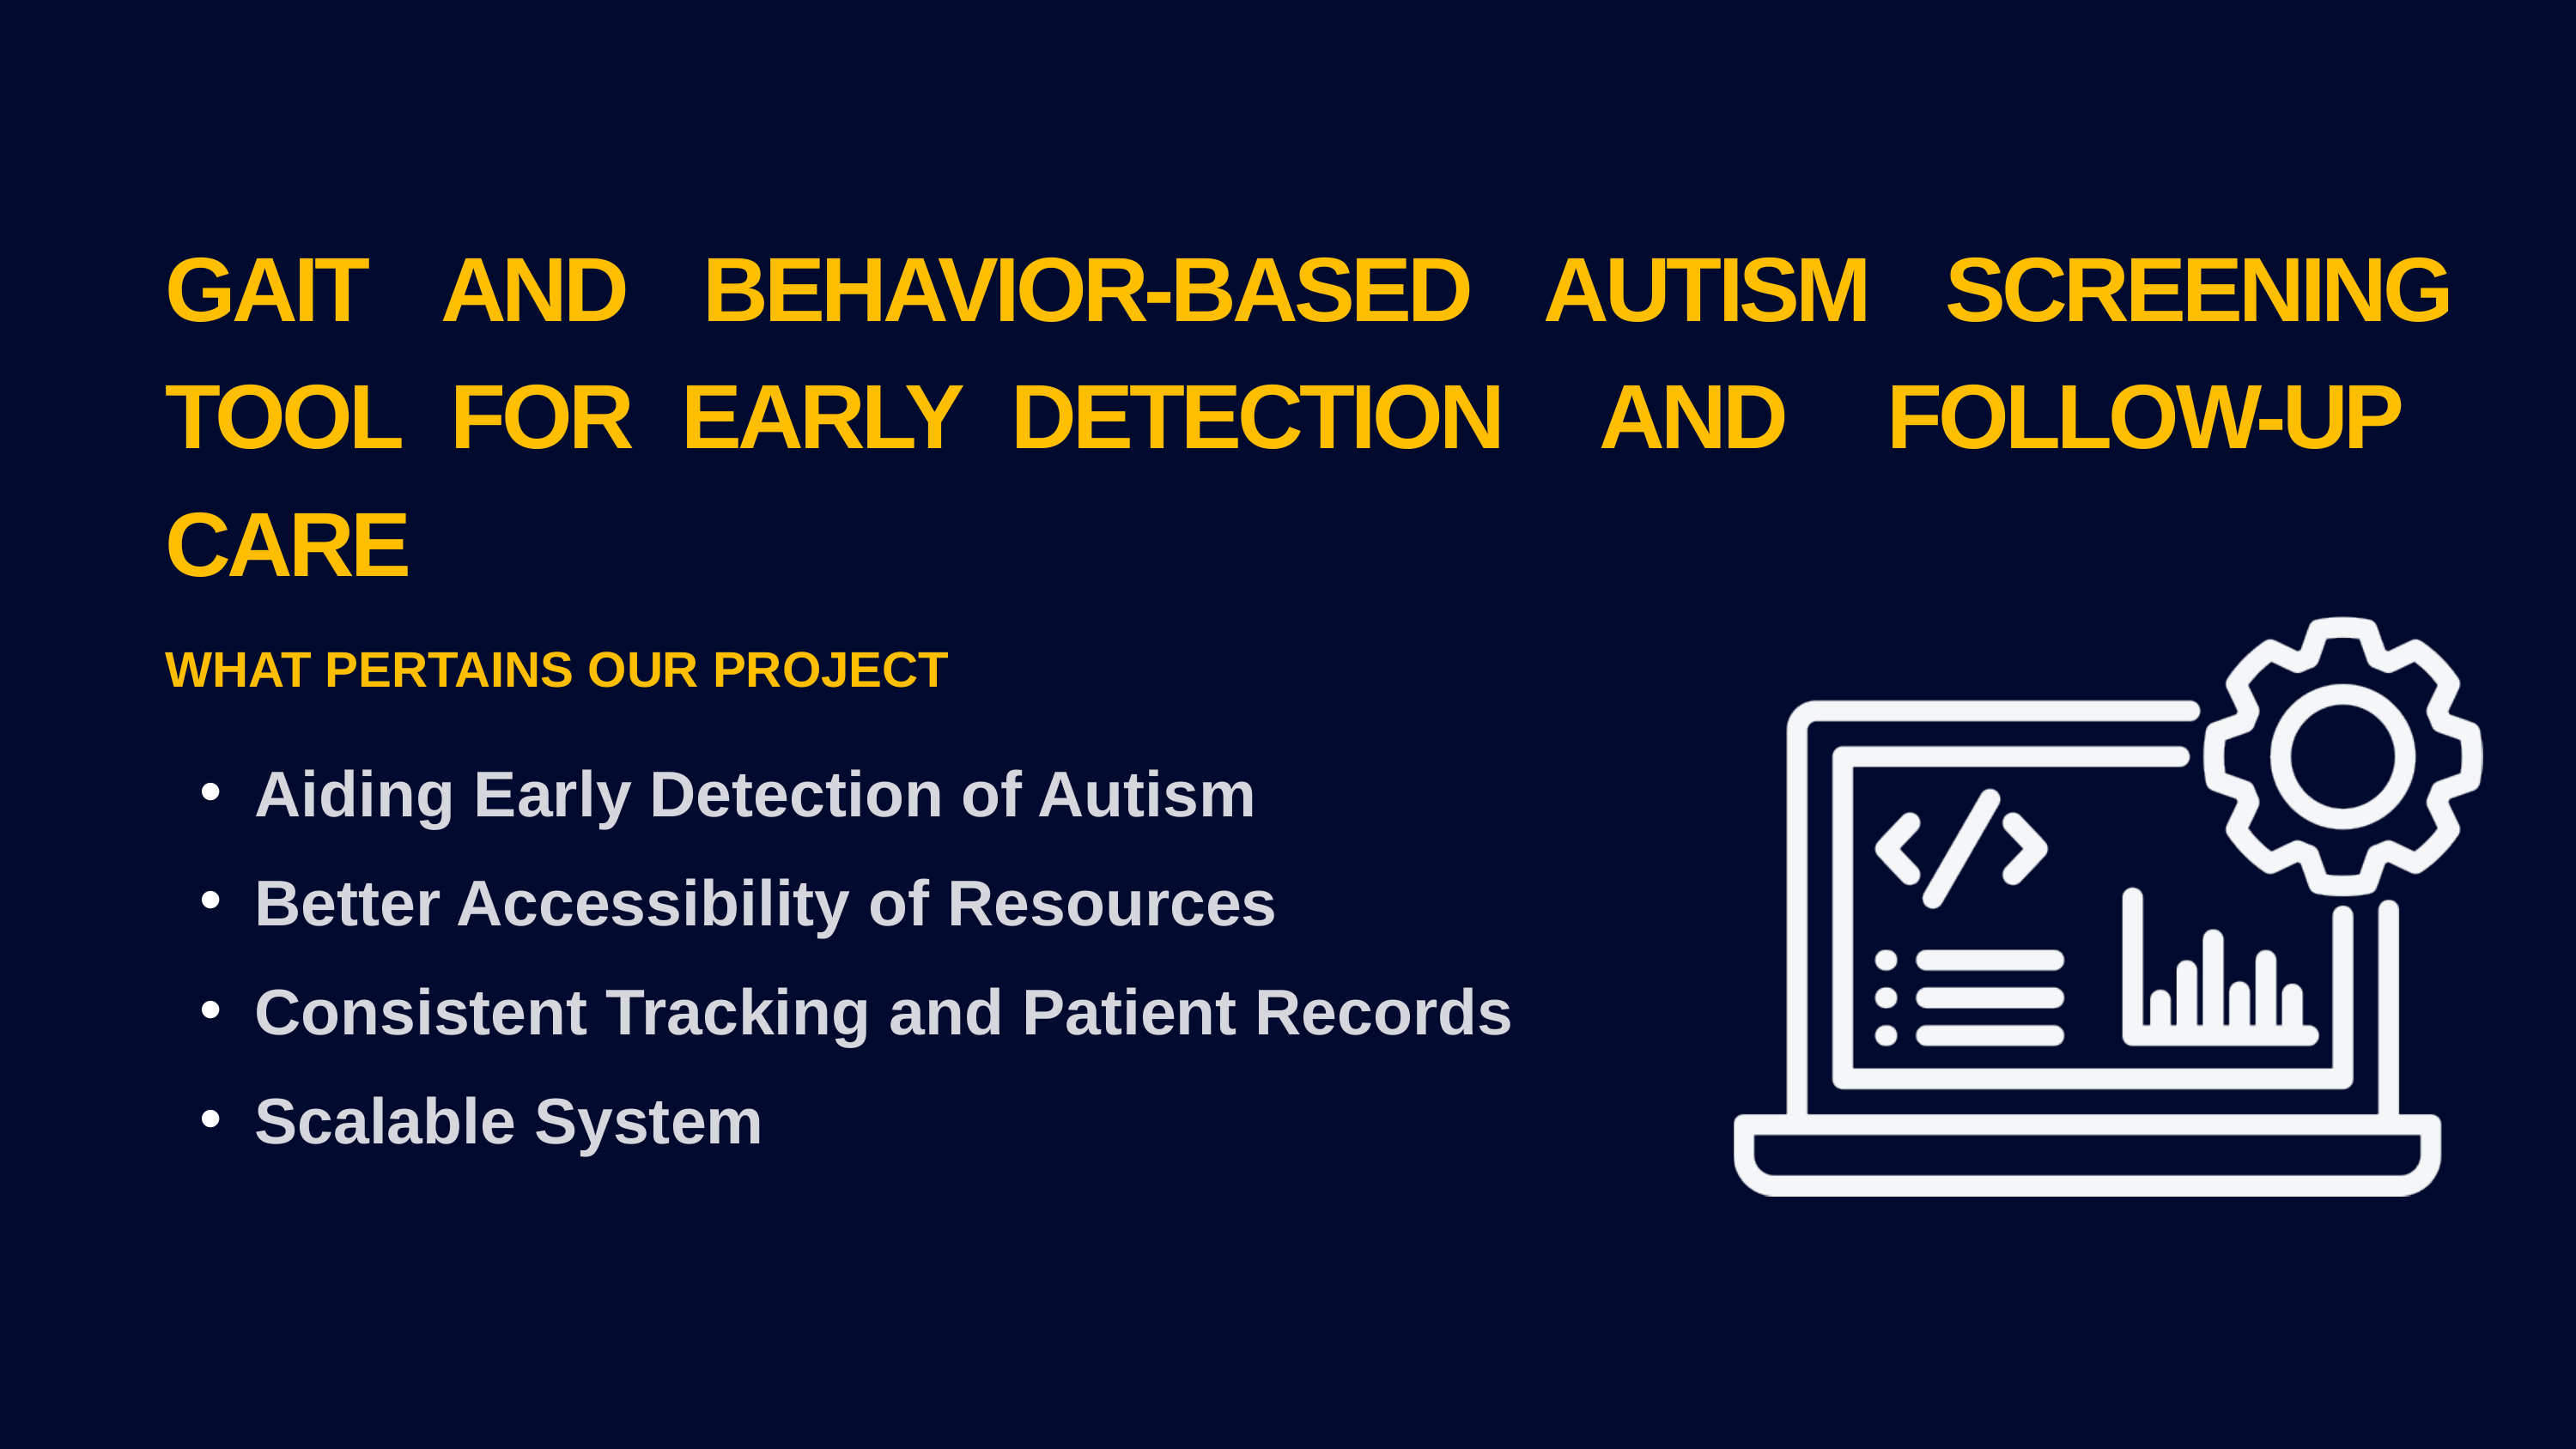

GAIT AND BEHAVIOR-BASED AUTISM SCREENING TOOL FOR EARLY DETECTION  AND  FOLLOW-UP  CARE

Aiding Early Detection of Autism
Better Accessibility of Resources
Consistent Tracking and Patient Records
Scalable System

WHAT PERTAINS OUR PROJECT